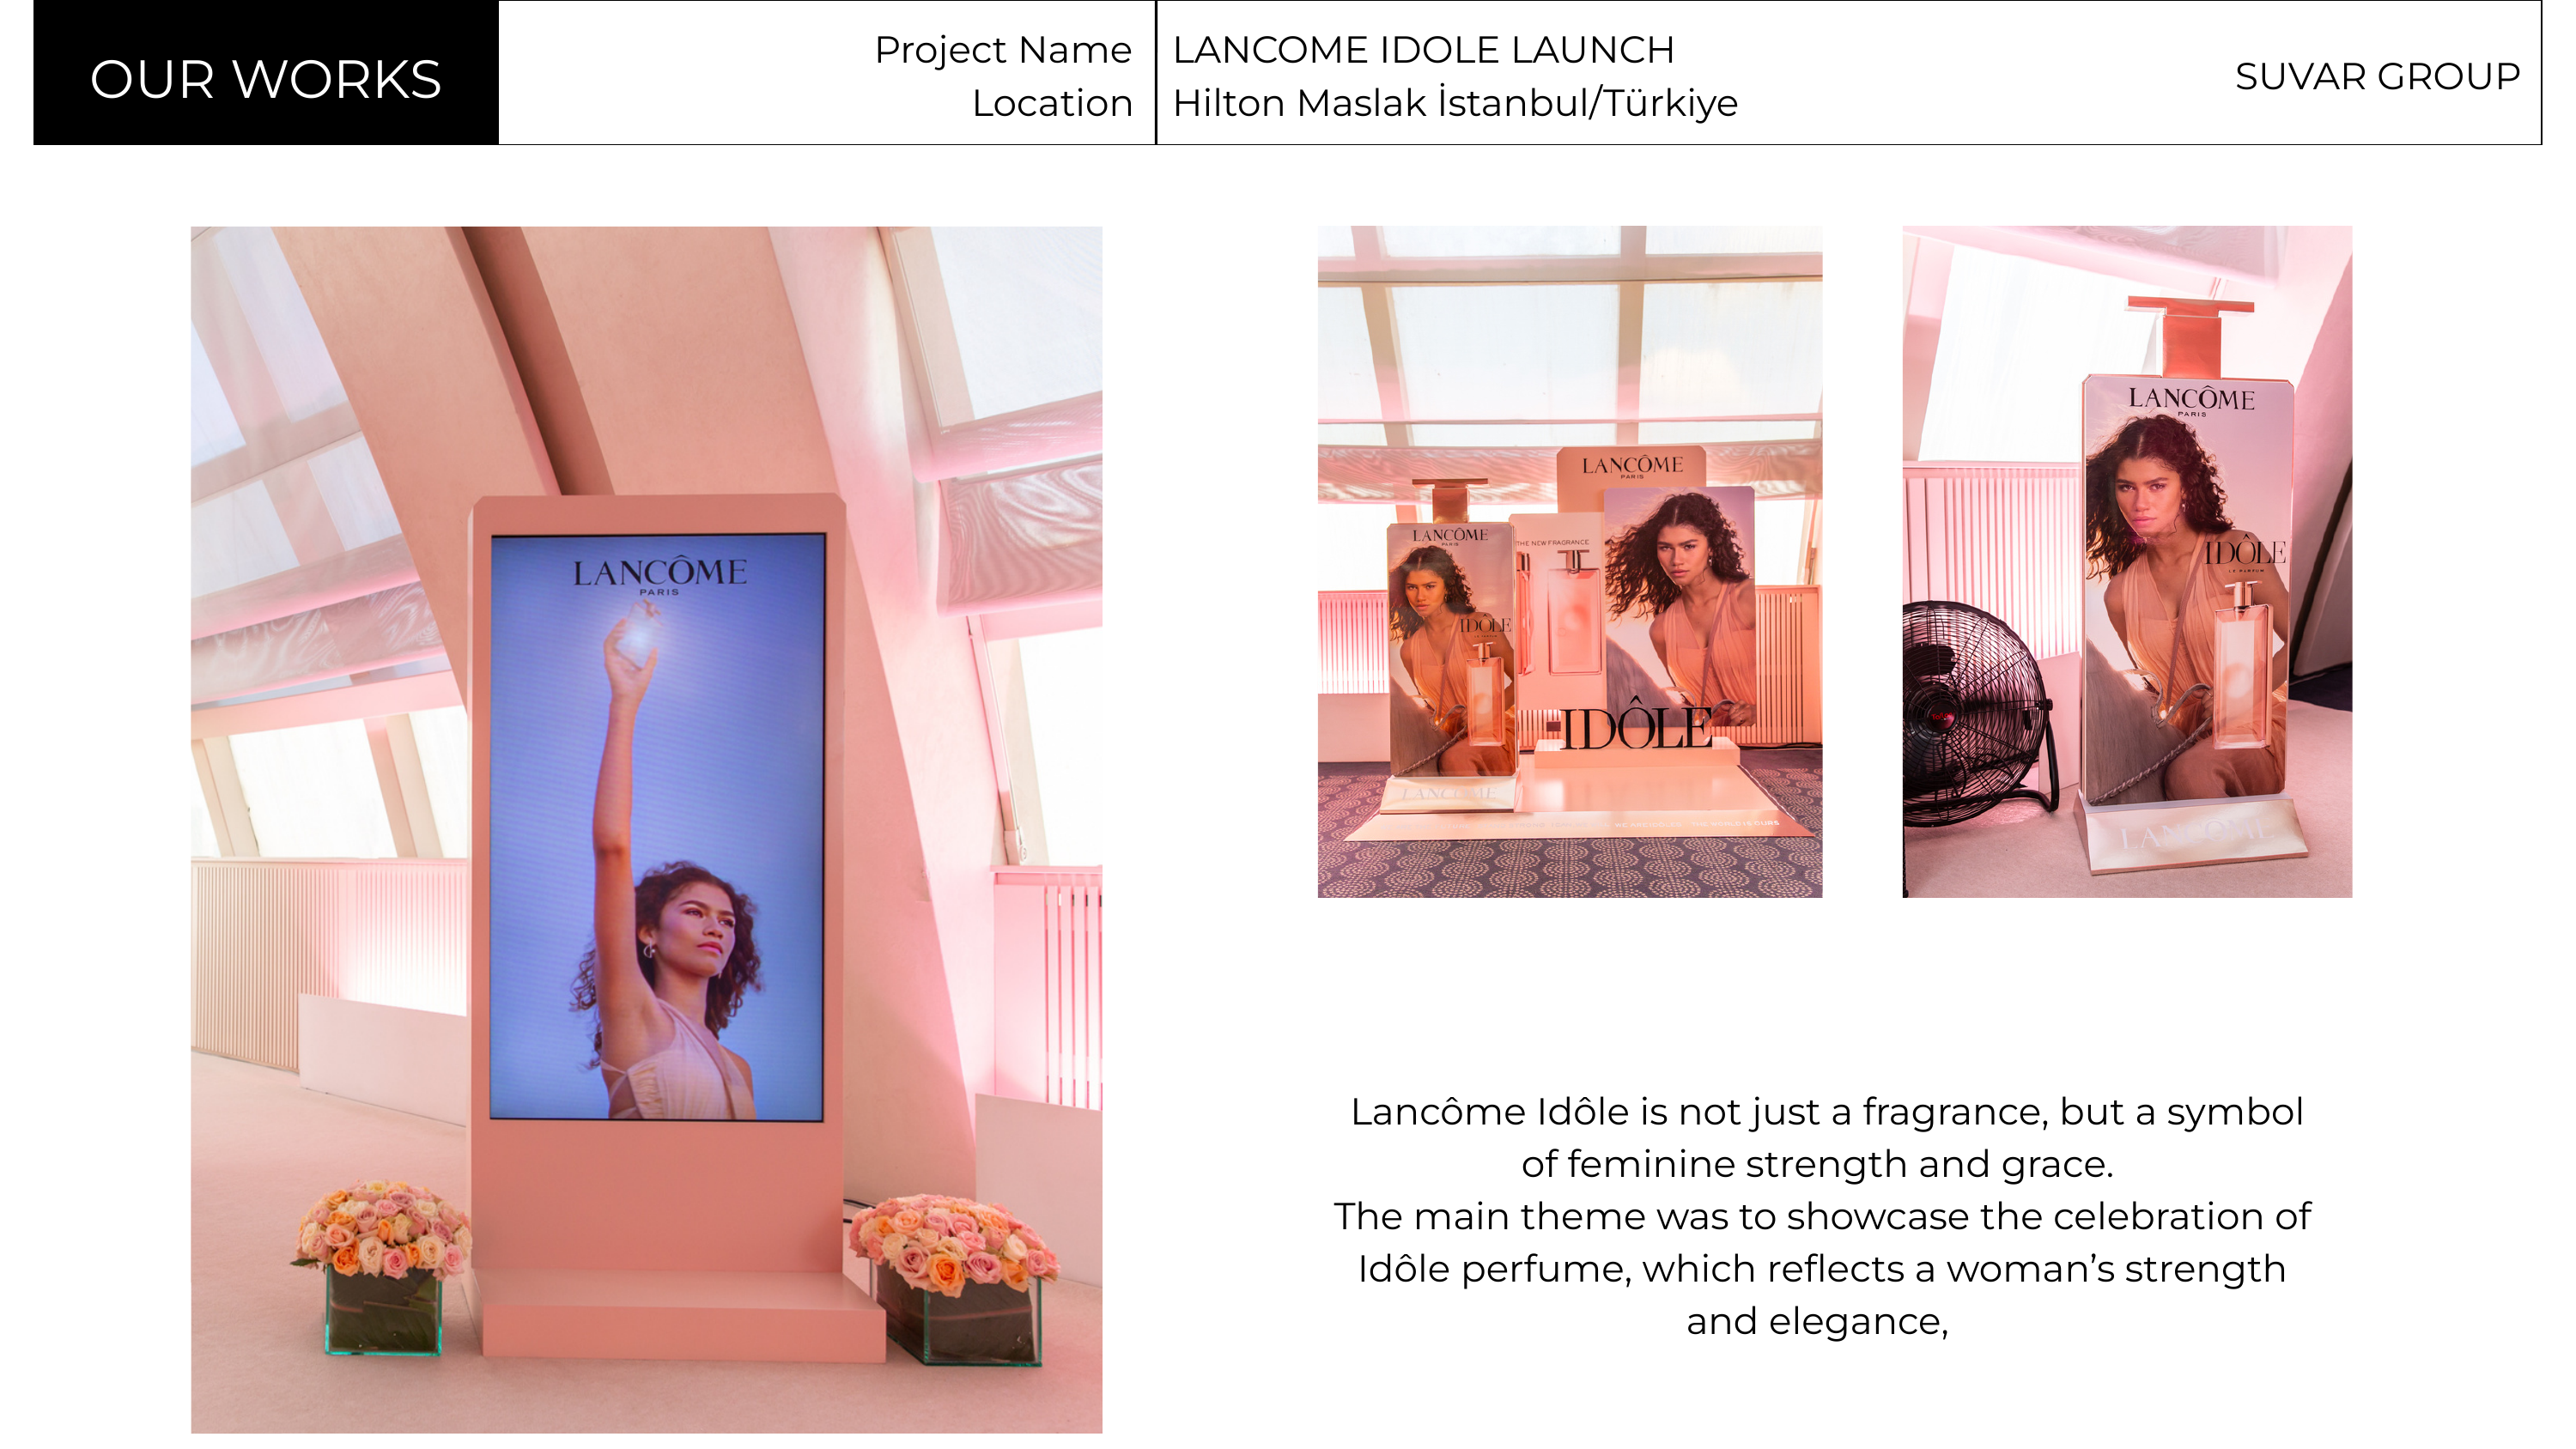

Project Name
          Location
LANCOME IDOLE LAUNCH
Hilton Maslak İstanbul/Türkiye
OUR WORKS
SUVAR GROUP

 Lancôme Idôle is not just a fragrance, but a symbol of feminine strength and grace.
The main theme was to showcase the celebration of Idôle perfume, which reflects a woman’s strength and elegance,